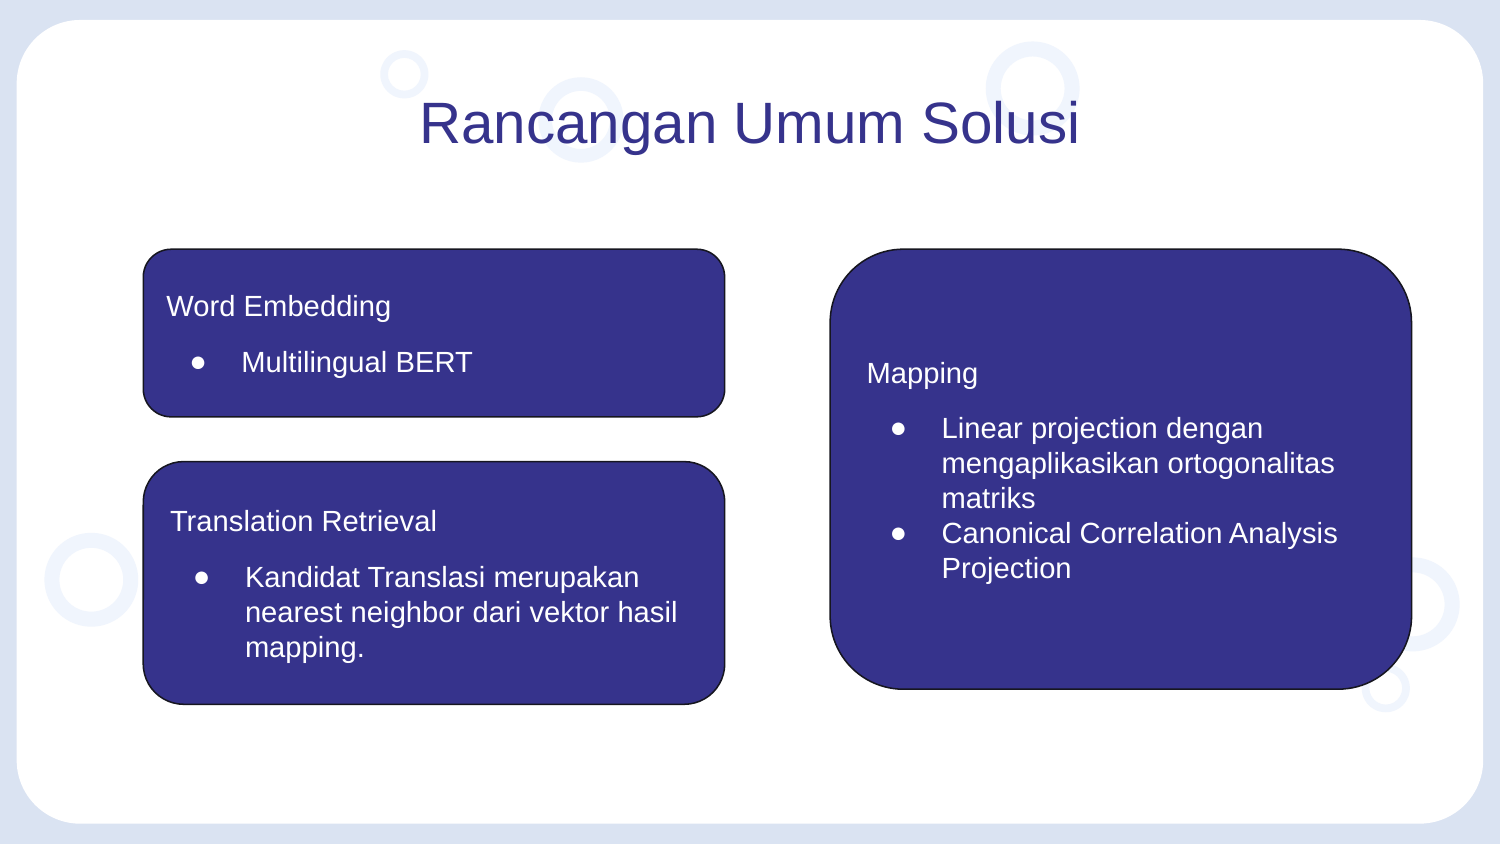

# Rancangan Umum Solusi

Word Embedding
Multilingual BERT
Mapping
Linear projection dengan mengaplikasikan ortogonalitas matriks
Canonical Correlation Analysis Projection
Translation Retrieval
Kandidat Translasi merupakan nearest neighbor dari vektor hasil mapping.